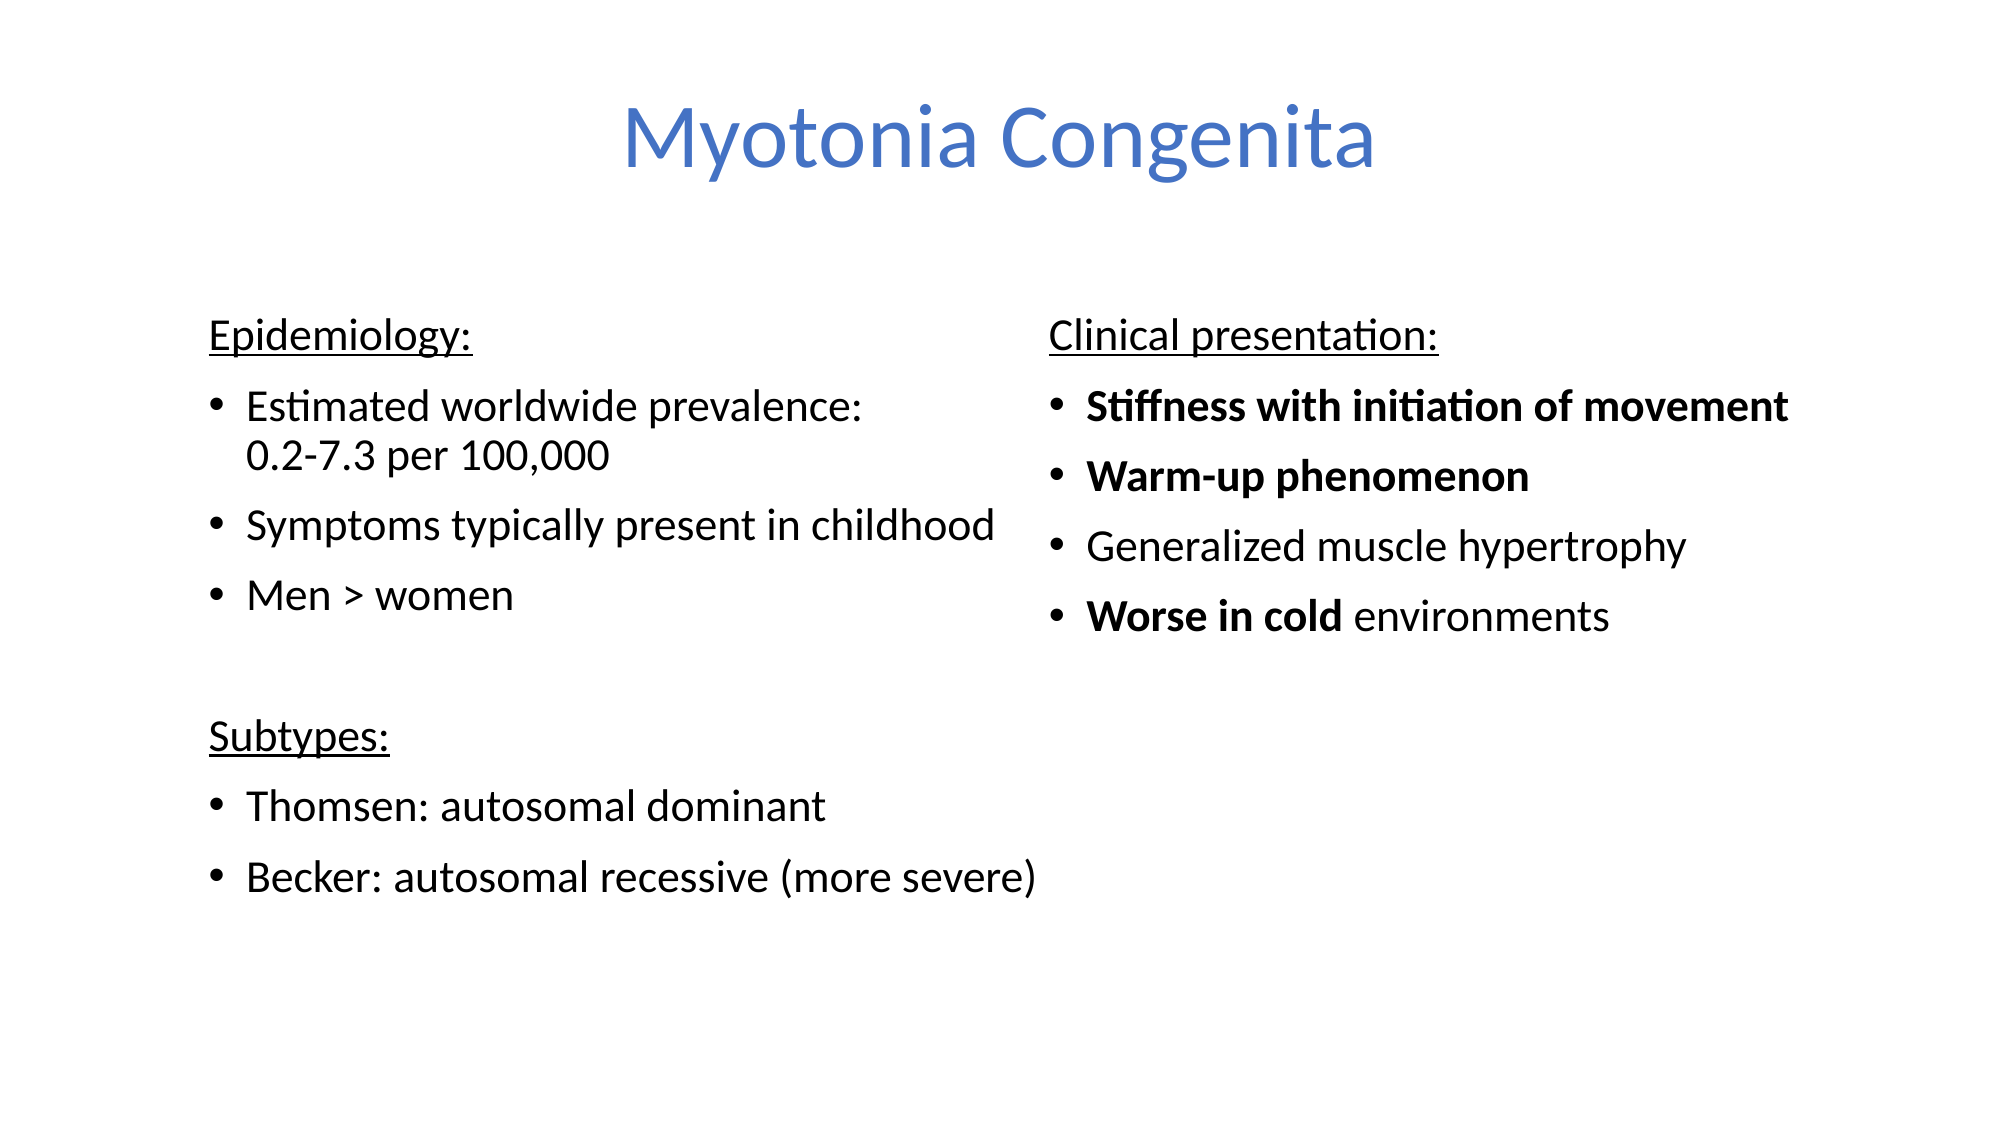

# Myotonia Congenita
Epidemiology:
Estimated worldwide prevalence:                0.2-7.3 per 100,000
Symptoms typically present in childhood
Men > women

Subtypes:
Thomsen: autosomal dominant
Becker: autosomal recessive (more severe)

Clinical presentation:
Stiffness with initiation of movement
Warm-up phenomenon
Generalized muscle hypertrophy
Worse in cold environments